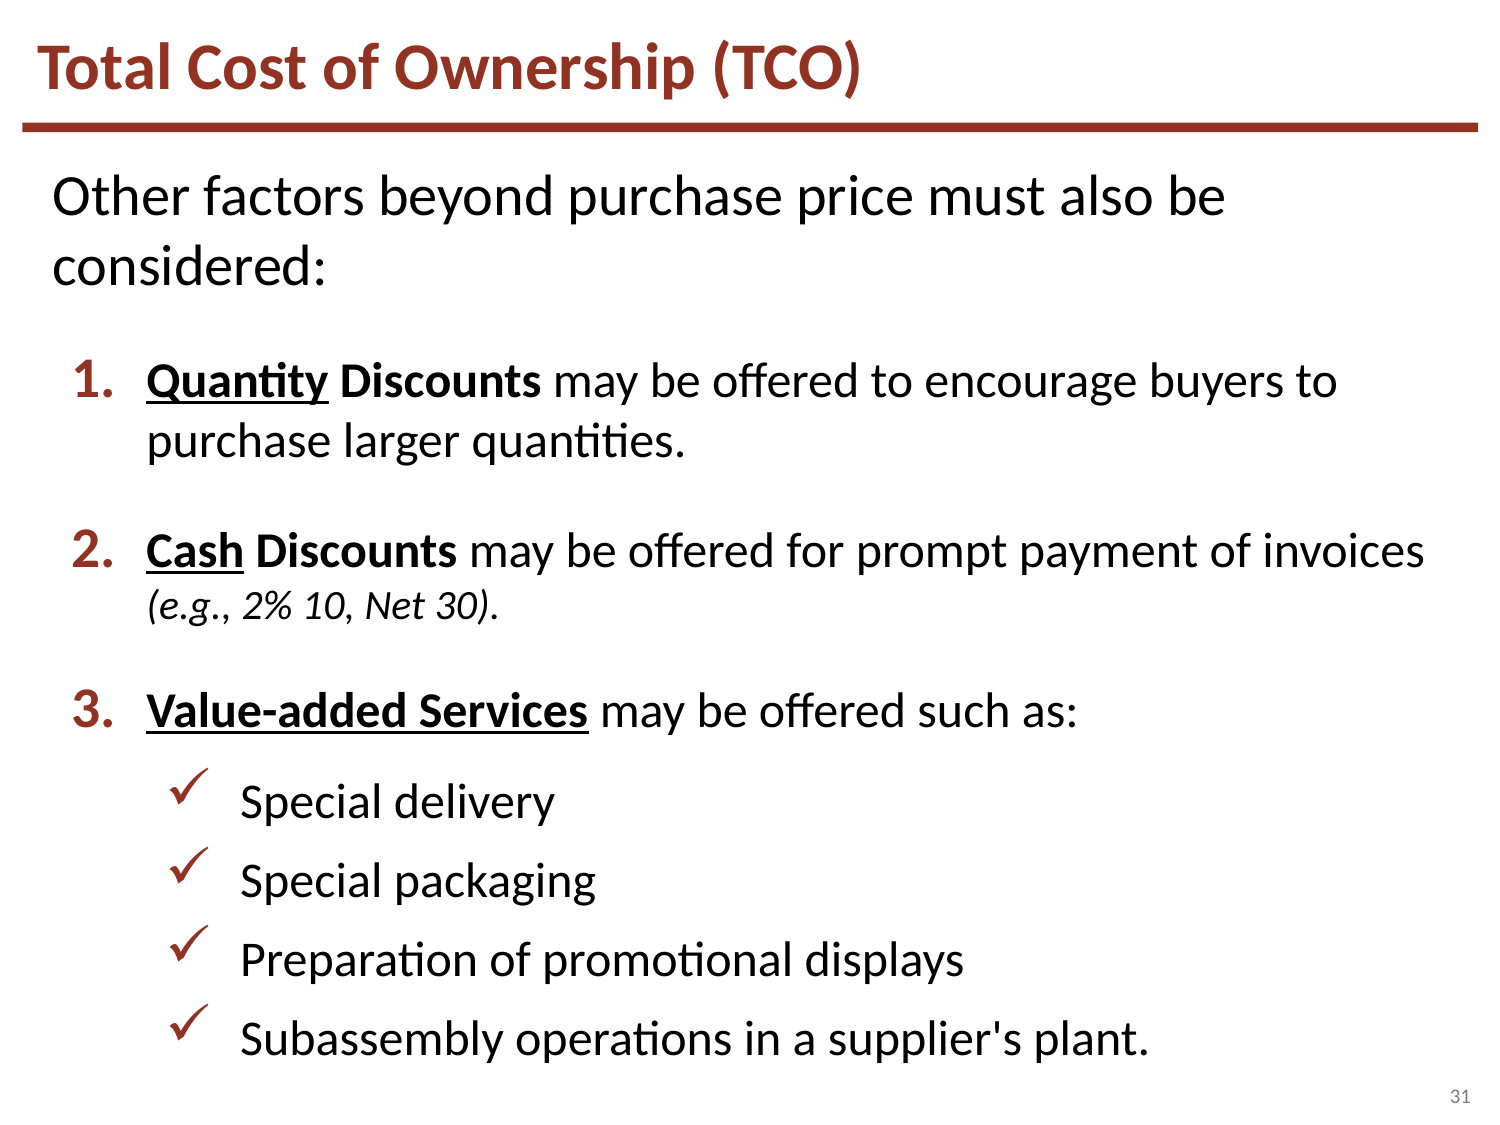

# Total Cost of Ownership (TCO)
Other factors beyond purchase price must also be considered:
Quantity Discounts may be offered to encourage buyers to purchase larger quantities.
Cash Discounts may be offered for prompt payment of invoices (e.g., 2% 10, Net 30).
Value-added Services may be offered such as:
Special delivery
Special packaging
Preparation of promotional displays
Subassembly operations in a supplier's plant.

31